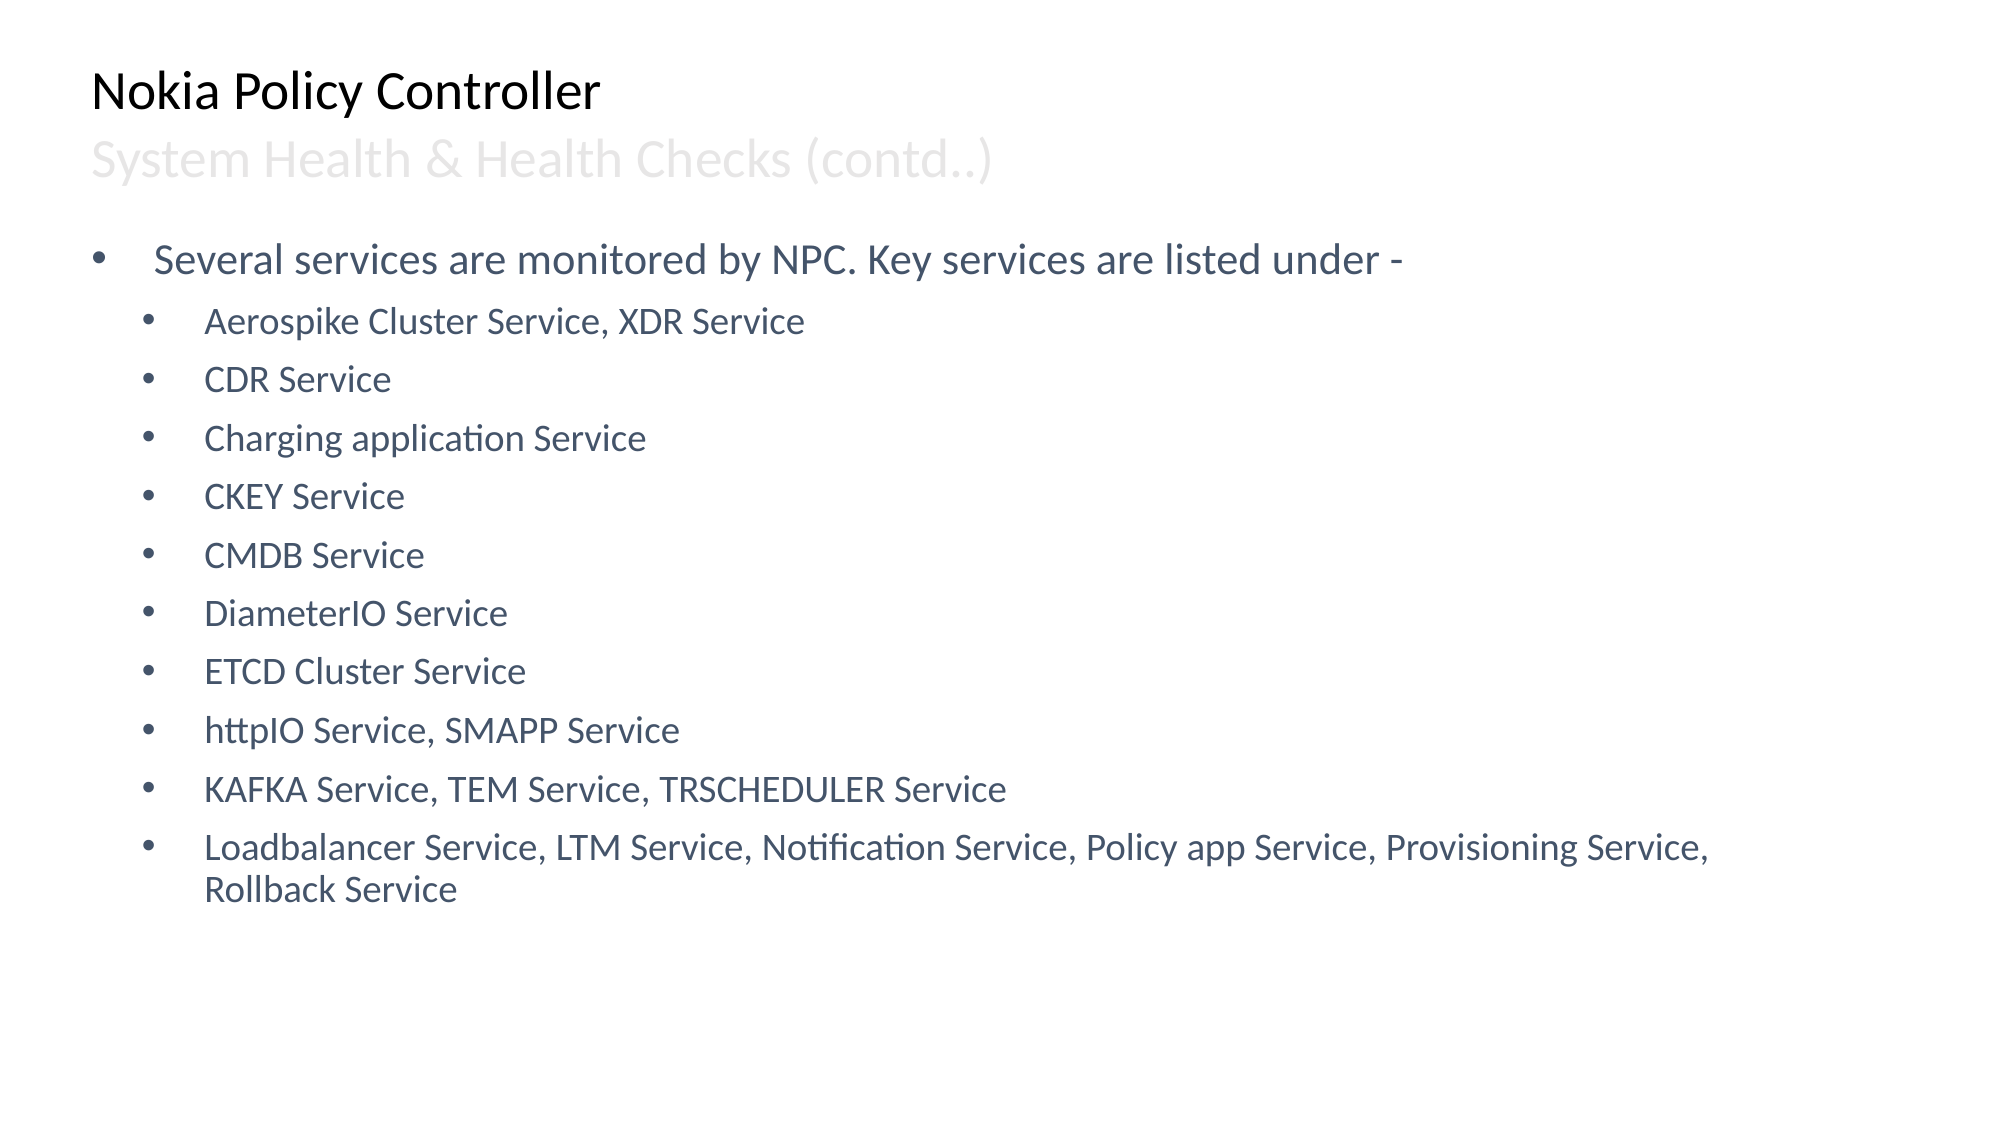

Nokia Policy Controller
System Health & Health Checks (contd..)
Several services are monitored by NPC. Key services are listed under -
Aerospike Cluster Service, XDR Service
CDR Service
Charging application Service
CKEY Service
CMDB Service
DiameterIO Service
ETCD Cluster Service
httpIO Service, SMAPP Service
KAFKA Service, TEM Service, TRSCHEDULER Service
Loadbalancer Service, LTM Service, Notification Service, Policy app Service, Provisioning Service, Rollback Service